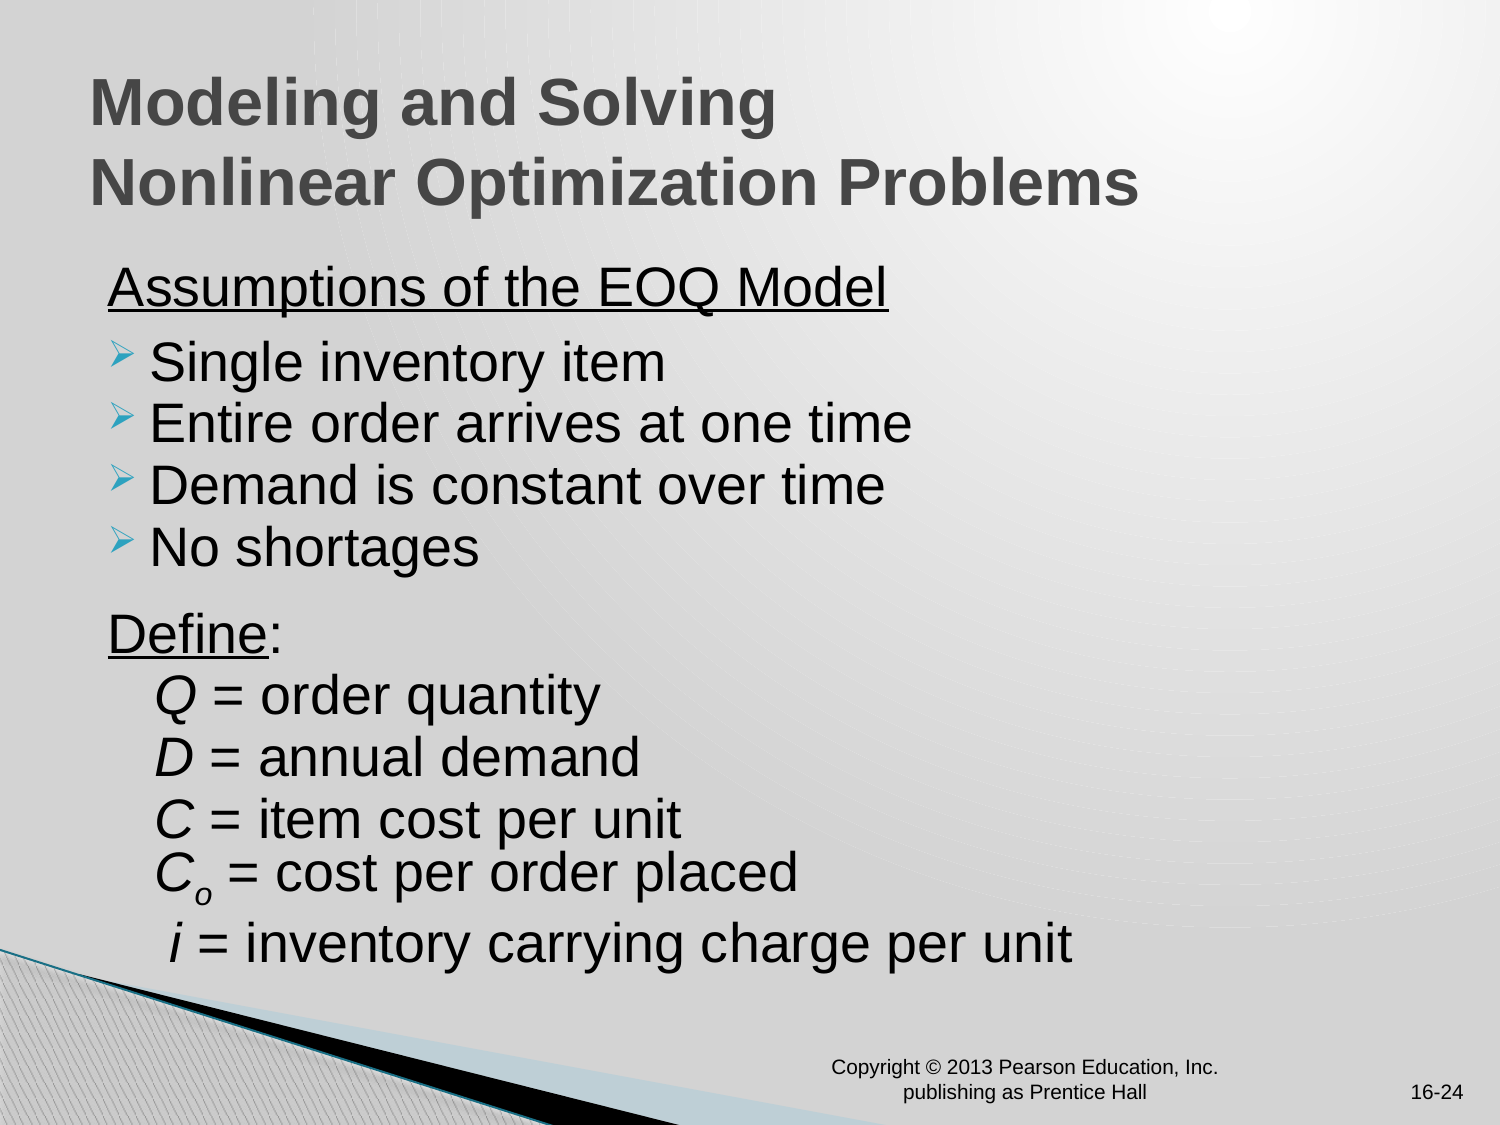

# Modeling and Solving Nonlinear Optimization Problems
Assumptions of the EOQ Model
Single inventory item
Entire order arrives at one time
Demand is constant over time
No shortages
Define:
   Q = order quantity
   D = annual demand
   C = item cost per unit
   Co = cost per order placed
    i = inventory carrying charge per unit

Copyright © 2013 Pearson Education, Inc. publishing as Prentice Hall
16-24